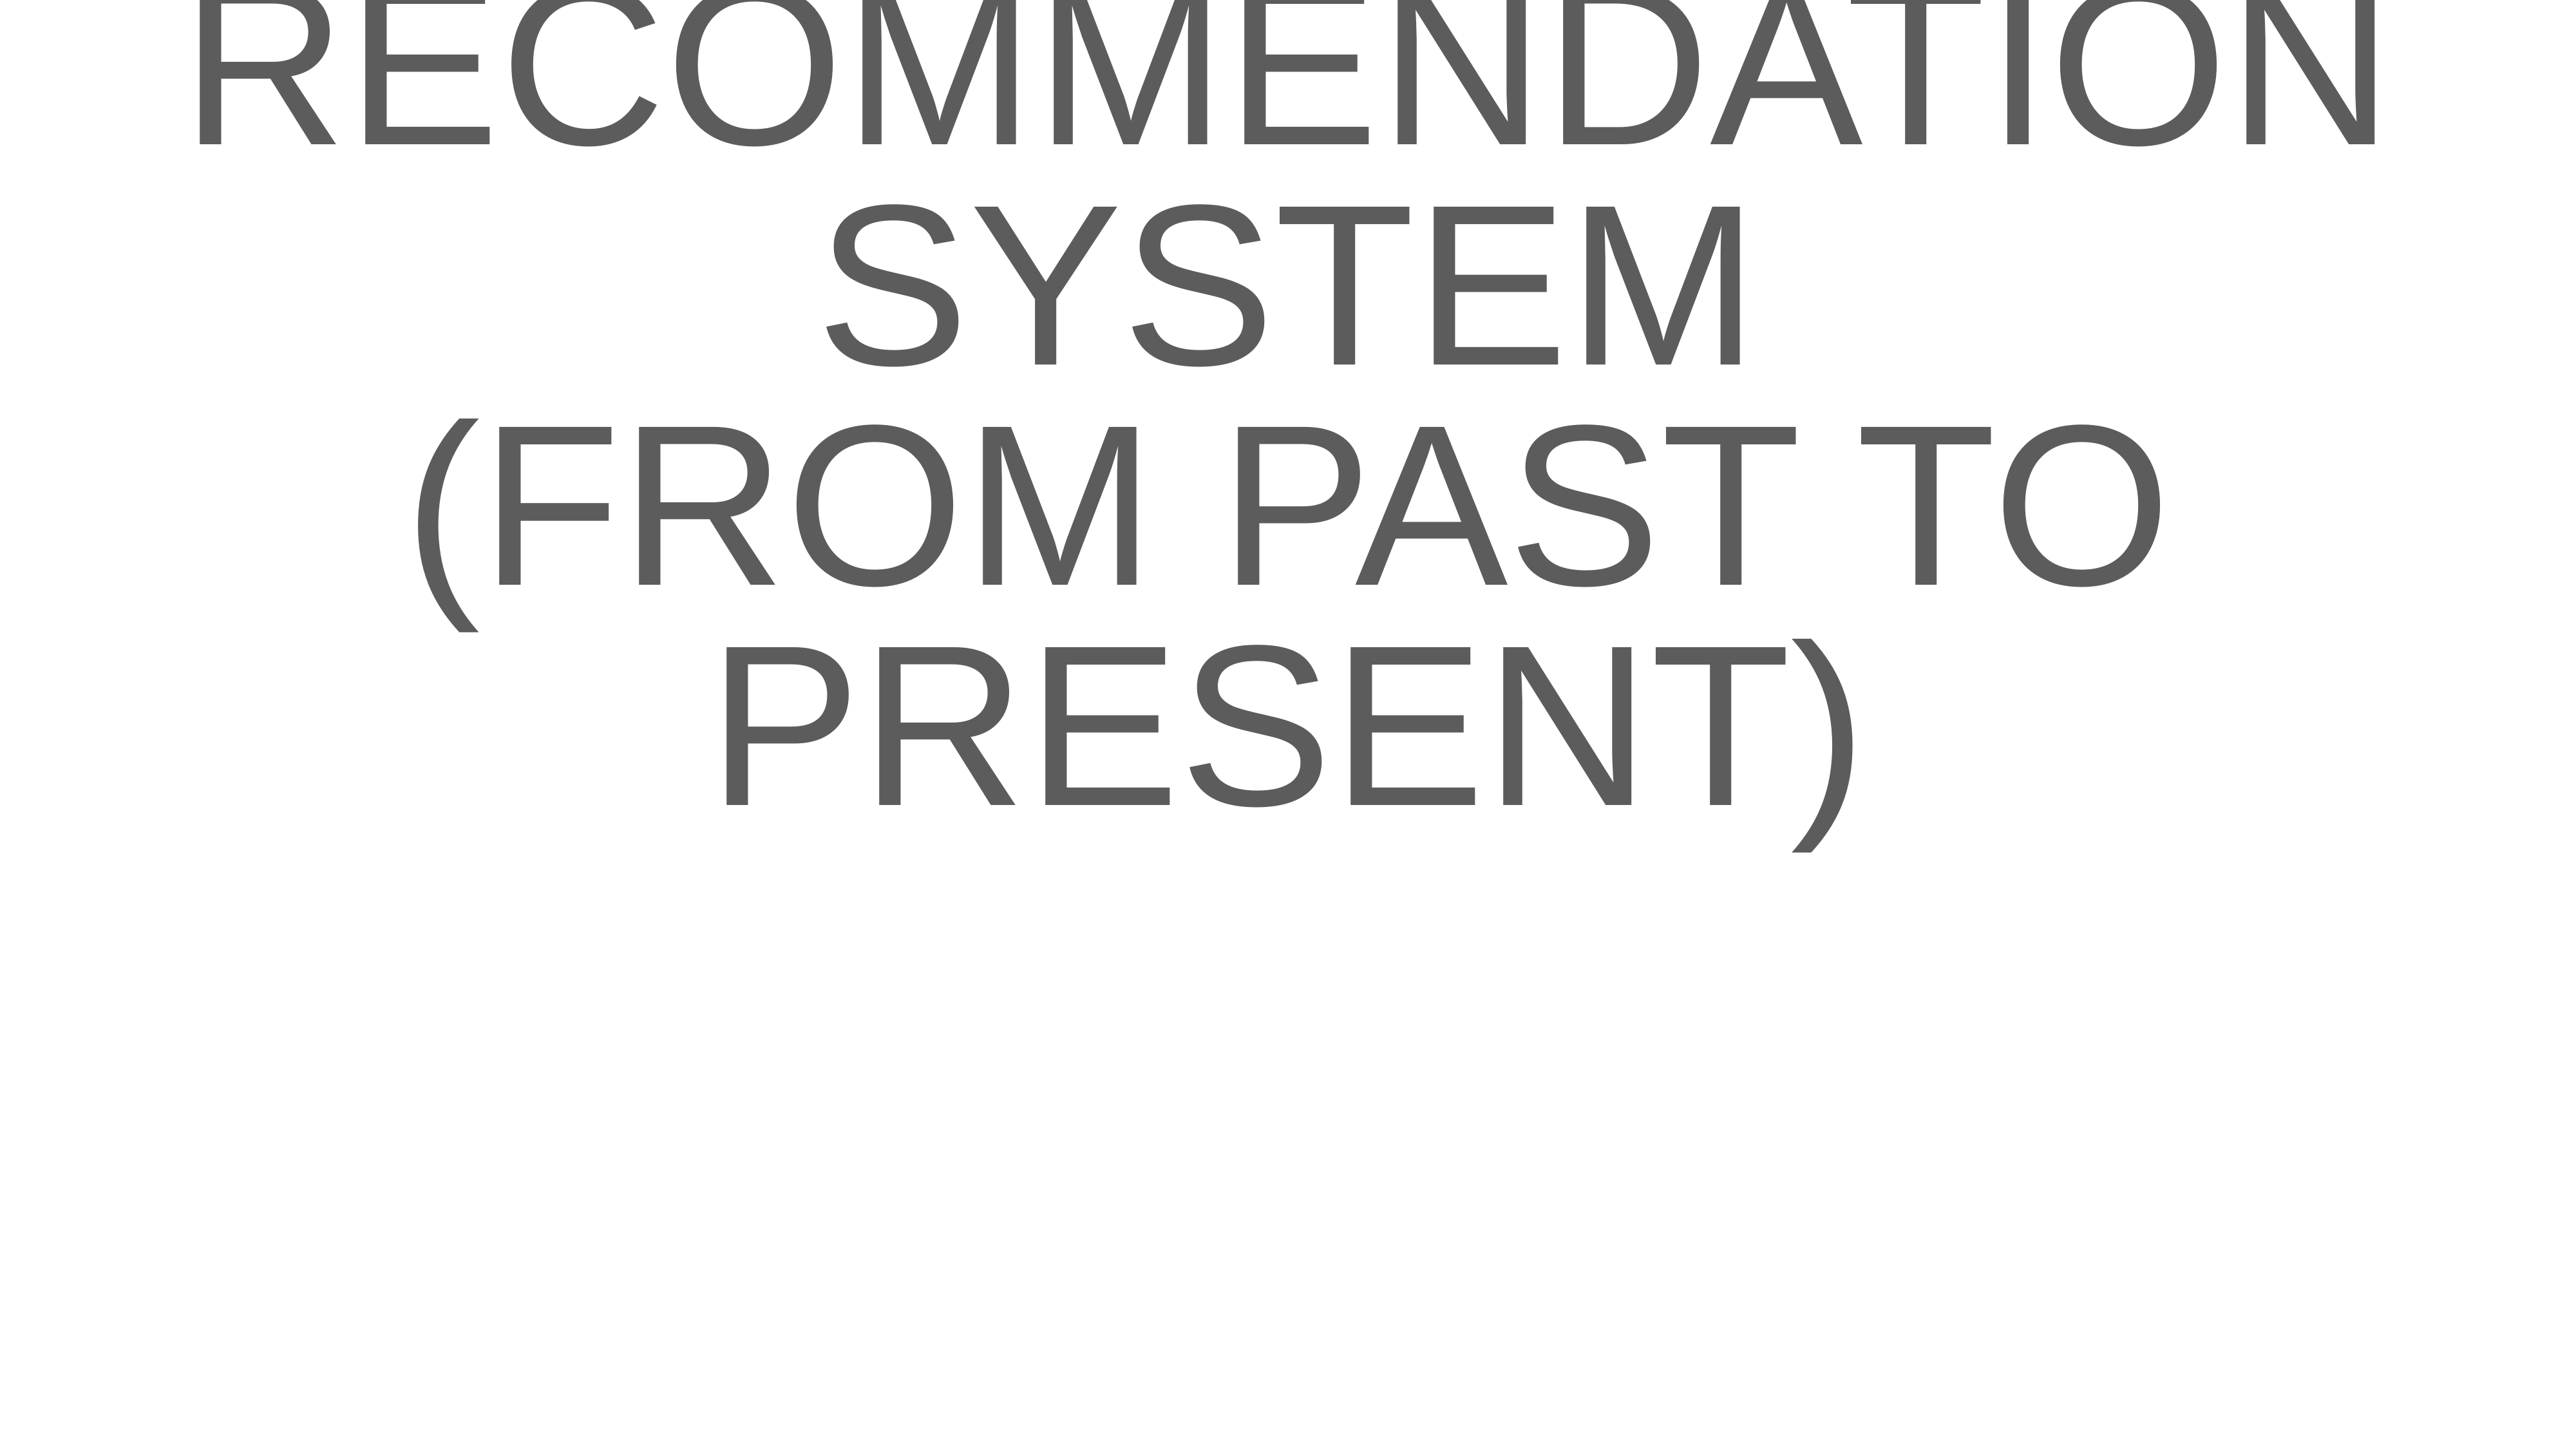

# How do we build Recommendation system (From PAST to Present)